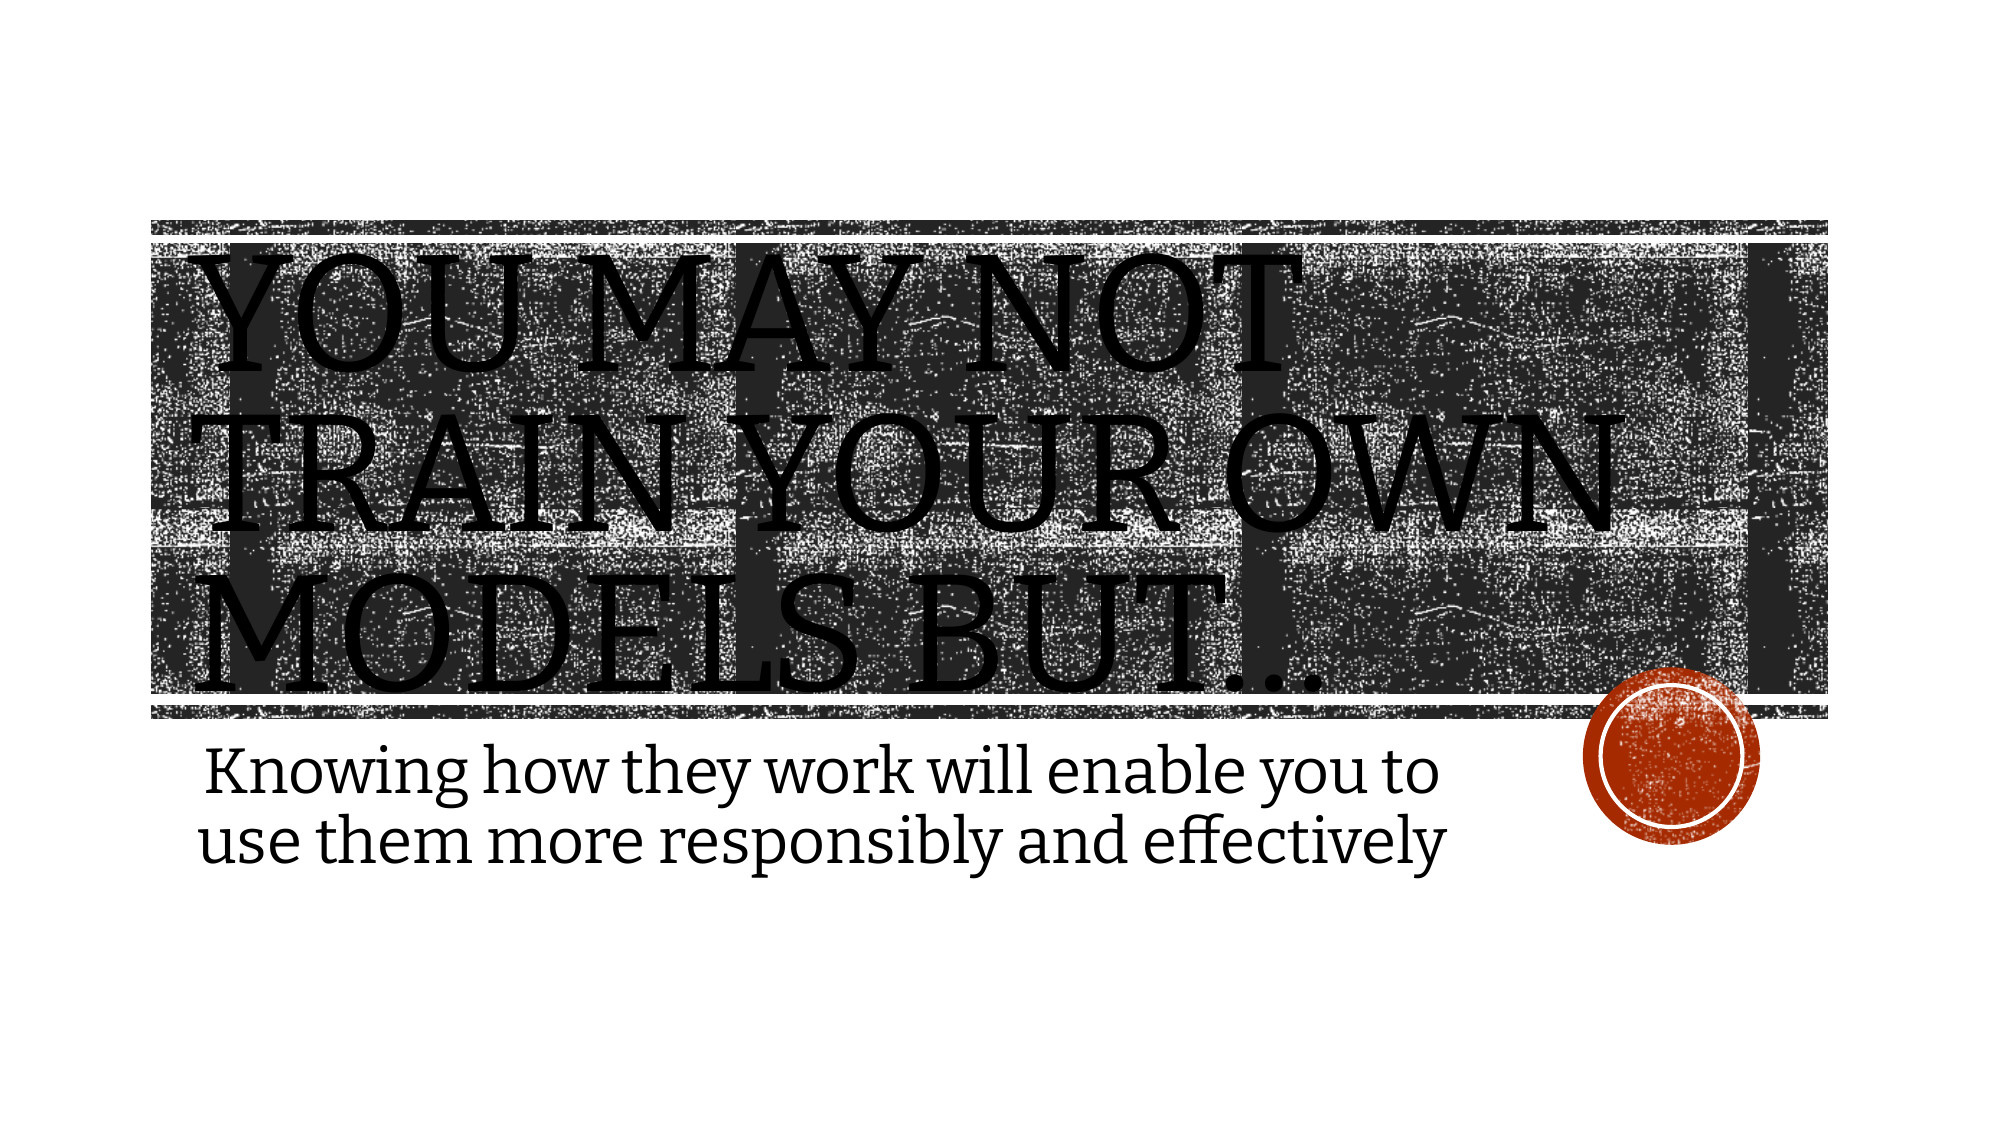

# You may not train your own models But…
Knowing how they work will enable you to use them more responsibly and effectively